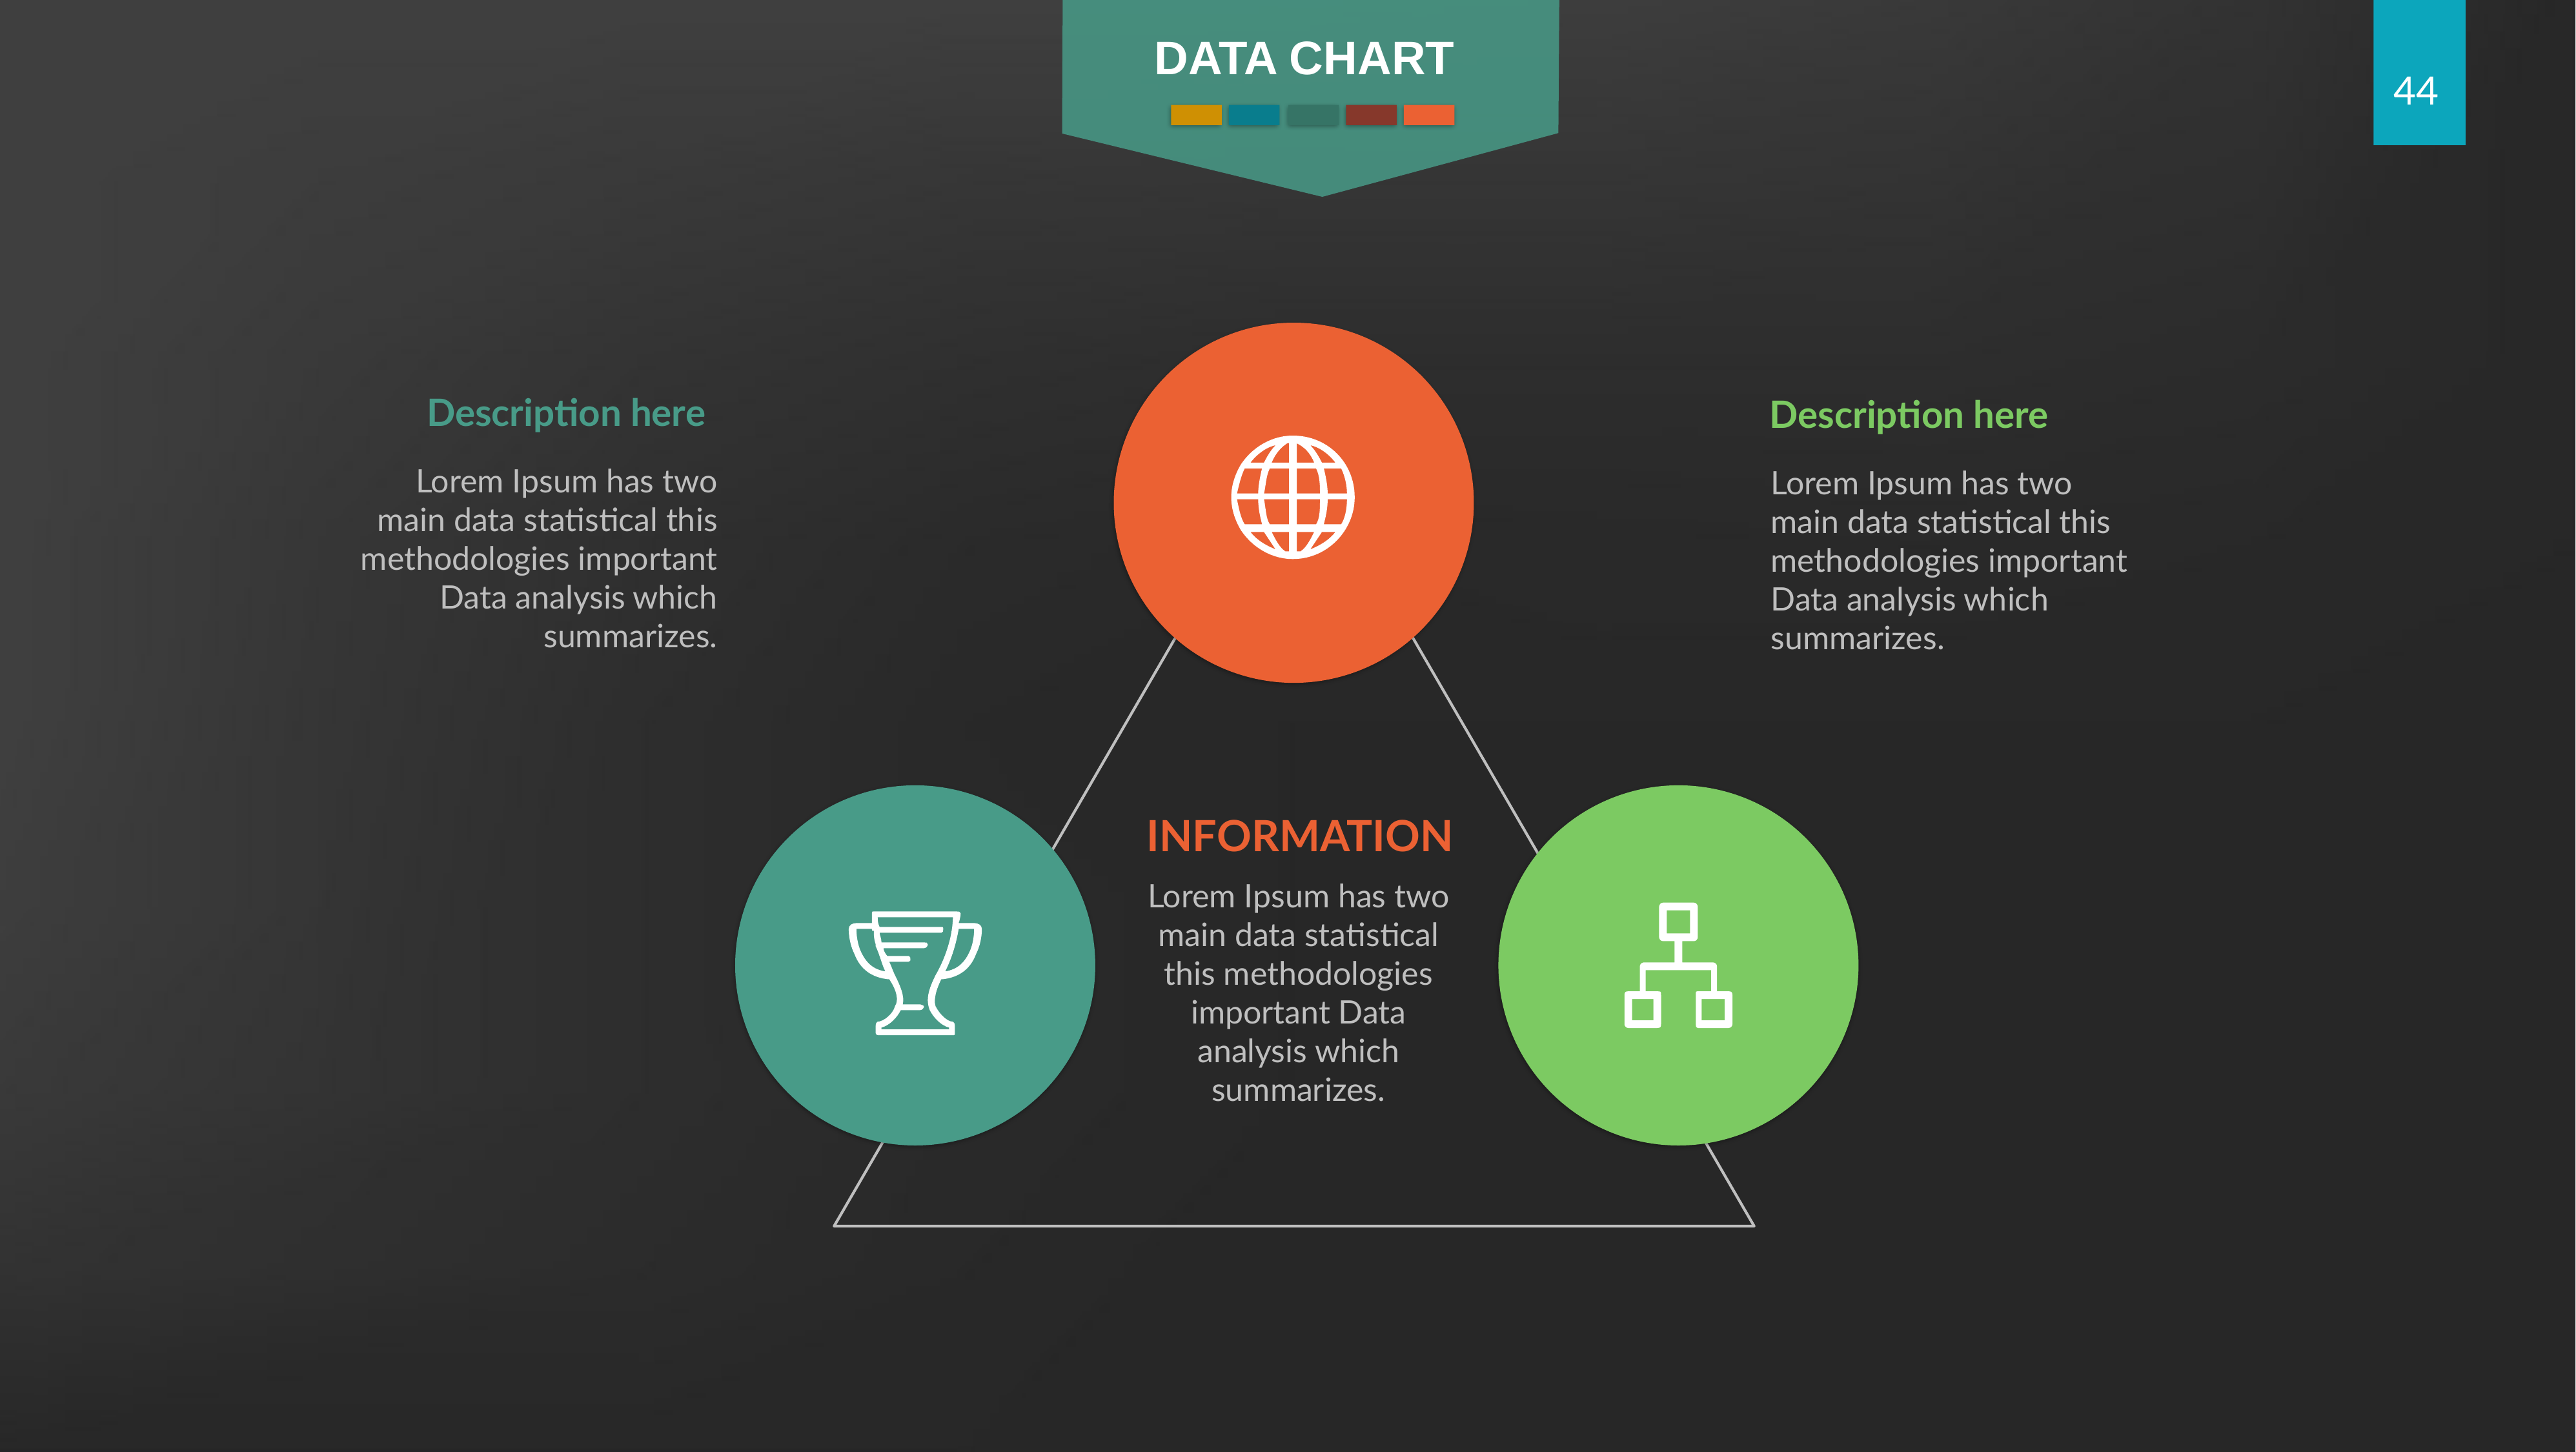

DATA CHART

Description here
Description here

Lorem Ipsum has two main data statistical this methodologies important Data analysis which summarizes.
Lorem Ipsum has two main data statistical this methodologies important Data analysis which summarizes.

INFORMATION
Lorem Ipsum has two main data statistical this methodologies important Data analysis which summarizes.